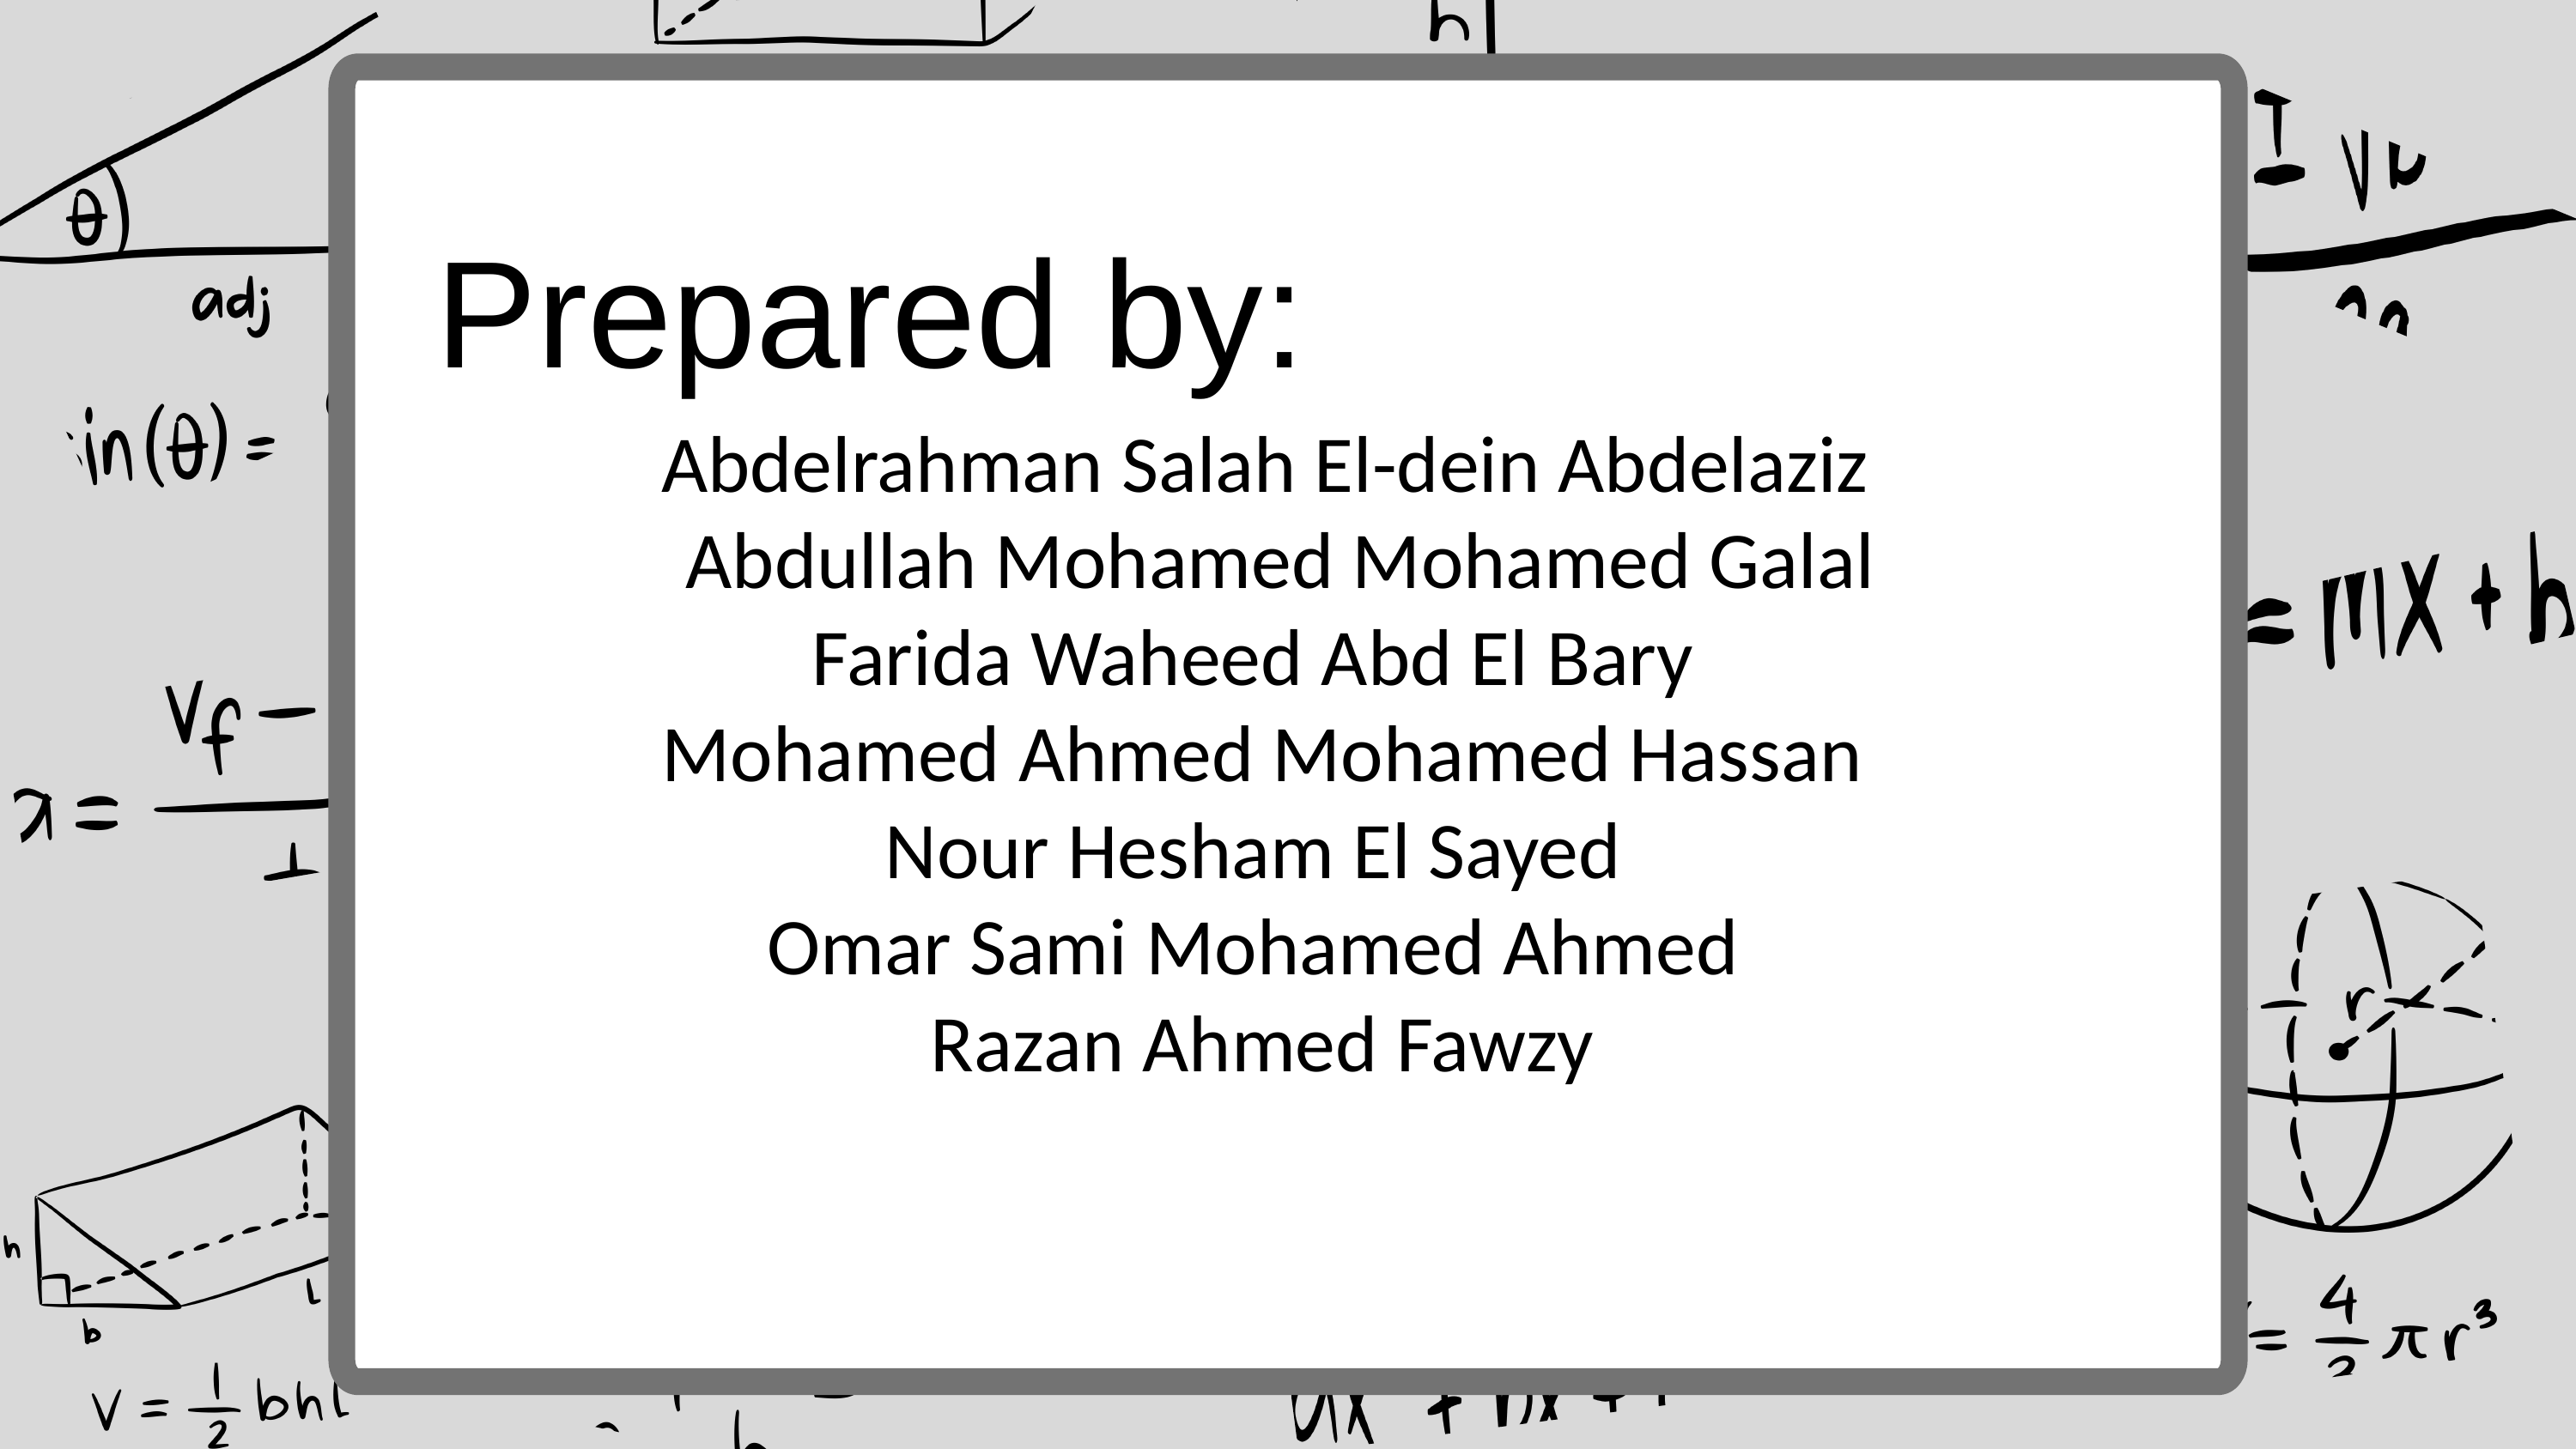

Prepared by:

  Abdelrahman Salah El-dein Abdelaziz
  Abdullah Mohamed Mohamed Galal
 Farida Waheed Abd El Bary
Mohamed Ahmed Mohamed Hassan
Nour Hesham El Sayed
Omar Sami Mohamed Ahmed
Razan Ahmed Fawzy